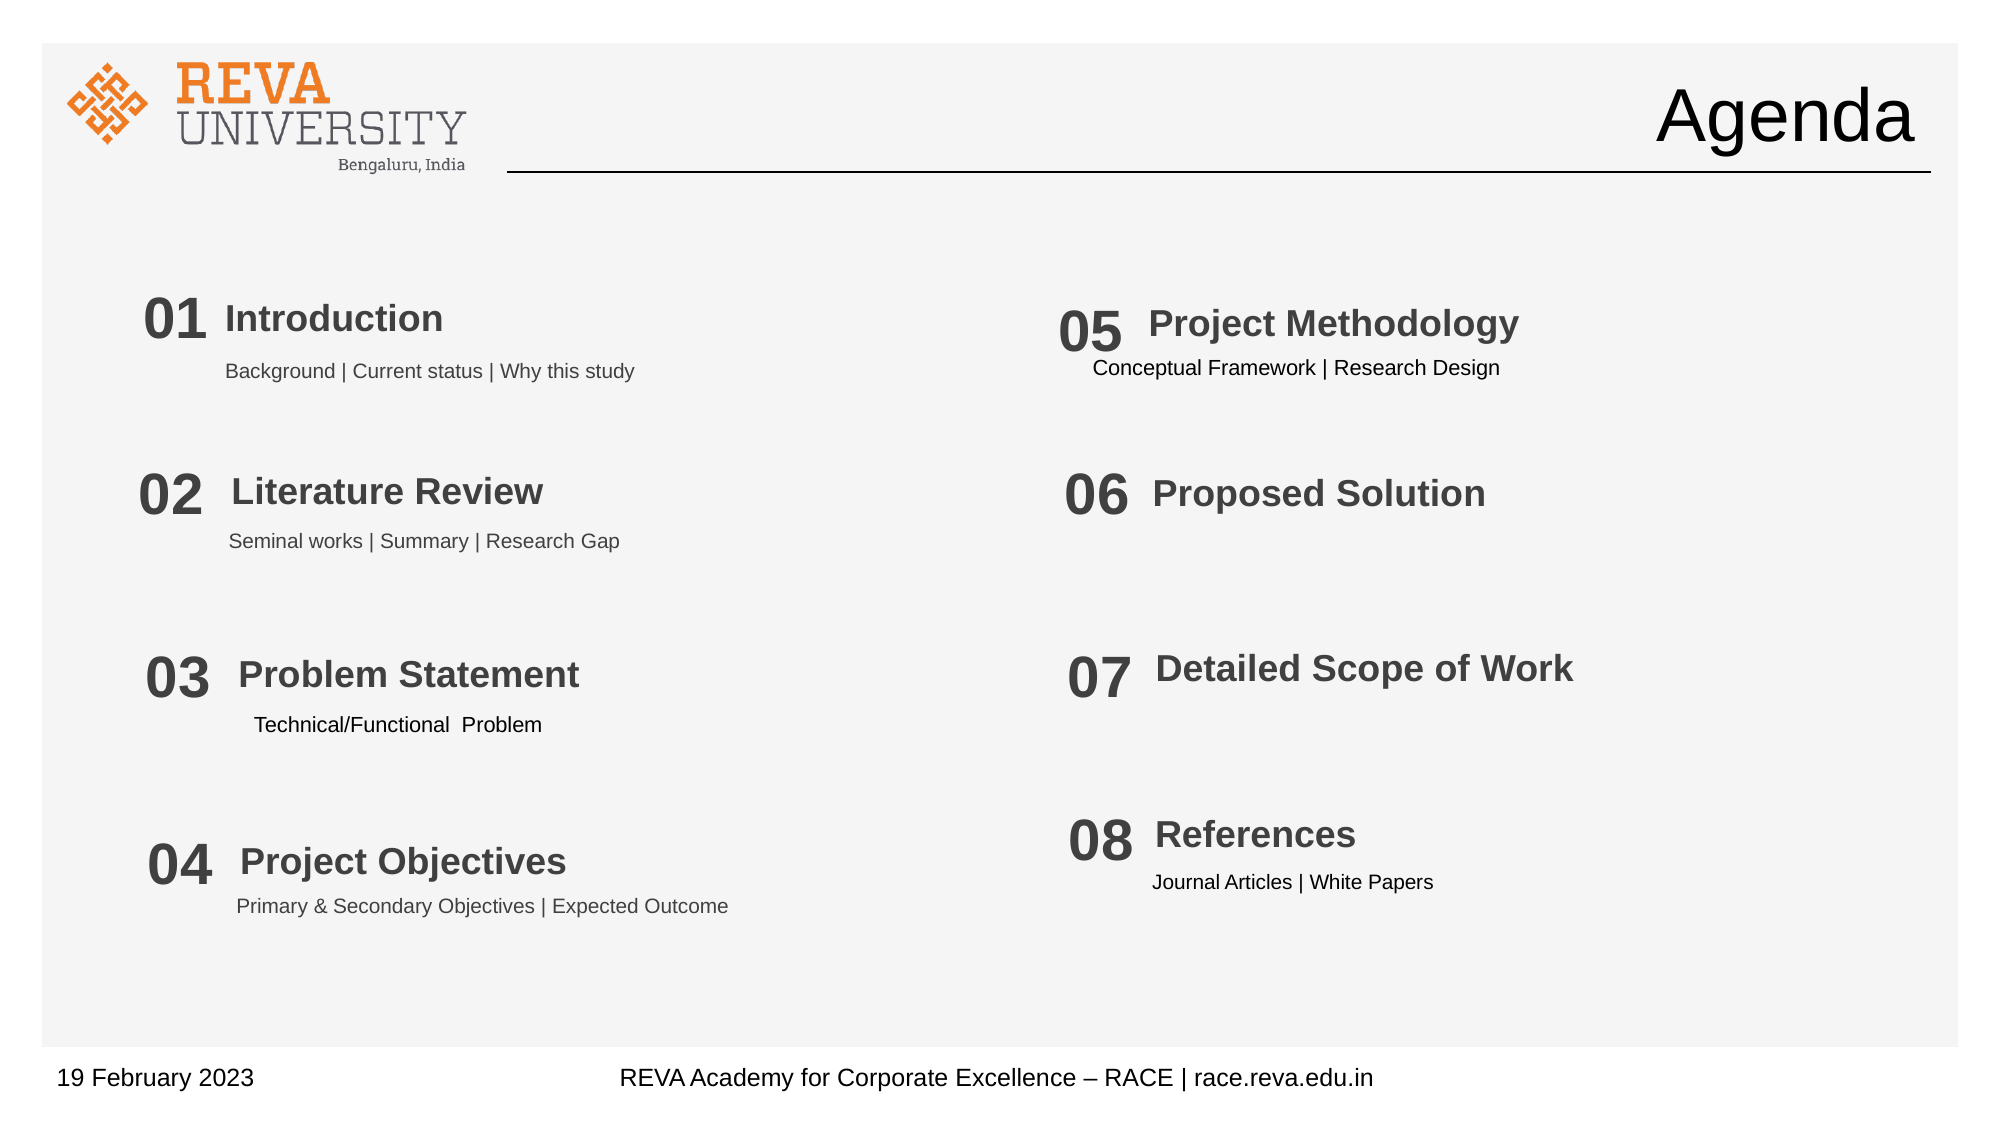

# Agenda
01
Introduction
Background | Current status | Why this study
05
Project Methodology
Conceptual Framework | Research Design
06
Proposed Solution

02
Literature Review
Seminal works | Summary | Research Gap
03
Problem Statement
Technical/Functional  Problem
07
Detailed Scope of Work
08
References
Journal Articles | White Papers

04
 Project Objectives
Primary & Secondary Objectives | Expected Outcome

REVA Academy for Corporate Excellence – RACE | race.reva.edu.in
19 February 2023